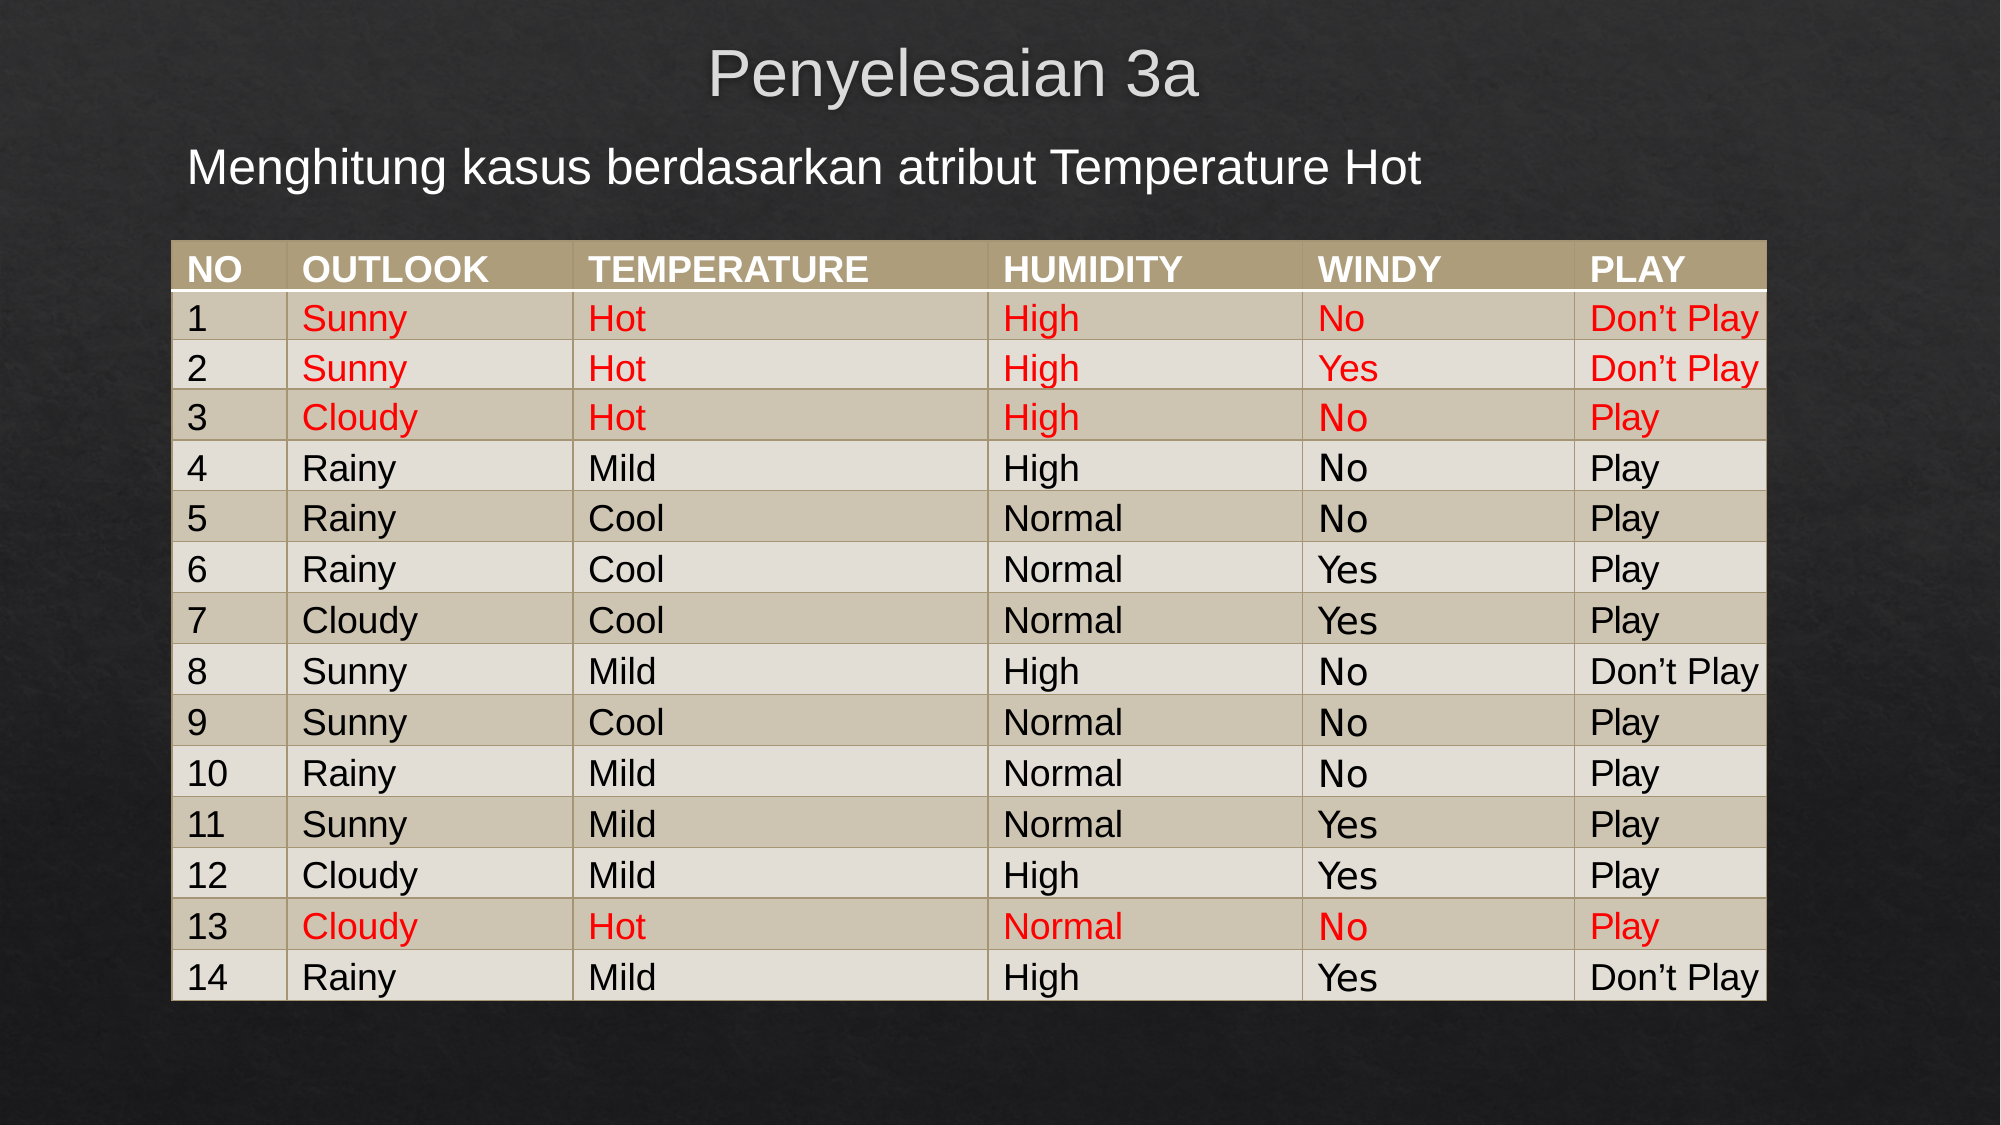

# Penyelesaian 3a
Menghitung kasus berdasarkan atribut Temperature Hot
| NO | OUTLOOK | TEMPERATURE | HUMIDITY | WINDY | PLAY |
| --- | --- | --- | --- | --- | --- |
| 1 | Sunny | Hot | High | No | Don’t Play |
| 2 | Sunny | Hot | High | Yes | Don’t Play |
| 3 | Cloudy | Hot | High | No | Play |
| 4 | Rainy | Mild | High | No | Play |
| 5 | Rainy | Cool | Normal | No | Play |
| 6 | Rainy | Cool | Normal | Yes | Play |
| 7 | Cloudy | Cool | Normal | Yes | Play |
| 8 | Sunny | Mild | High | No | Don’t Play |
| 9 | Sunny | Cool | Normal | No | Play |
| 10 | Rainy | Mild | Normal | No | Play |
| 11 | Sunny | Mild | Normal | Yes | Play |
| 12 | Cloudy | Mild | High | Yes | Play |
| 13 | Cloudy | Hot | Normal | No | Play |
| 14 | Rainy | Mild | High | Yes | Don’t Play |